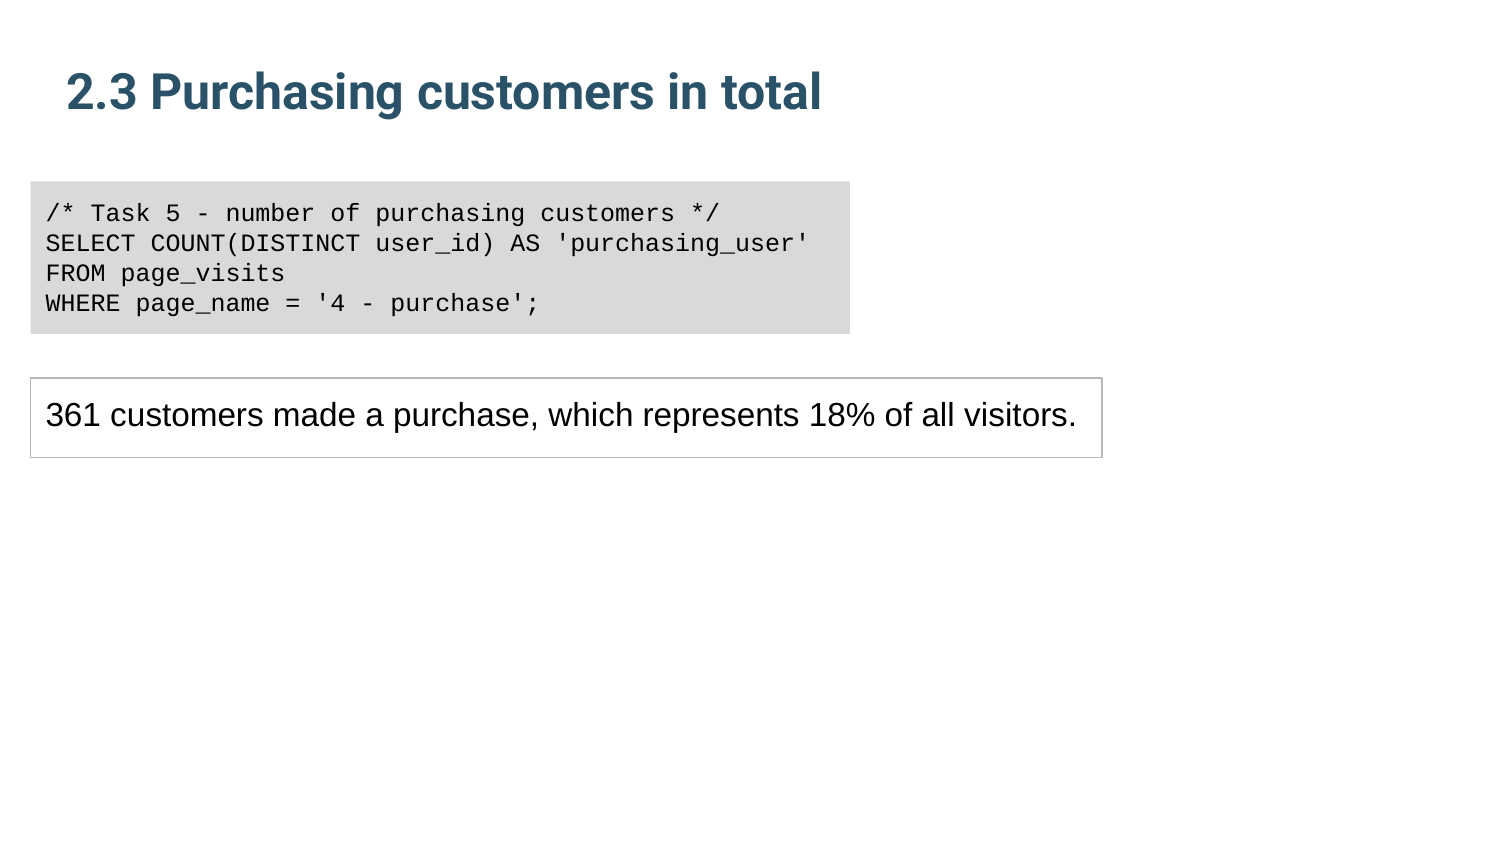

2.3 Purchasing customers in total
/* Task 5 - number of purchasing customers */
SELECT COUNT(DISTINCT user_id) AS 'purchasing_user'
FROM page_visits
WHERE page_name = '4 - purchase';
361 customers made a purchase, which represents 18% of all visitors.